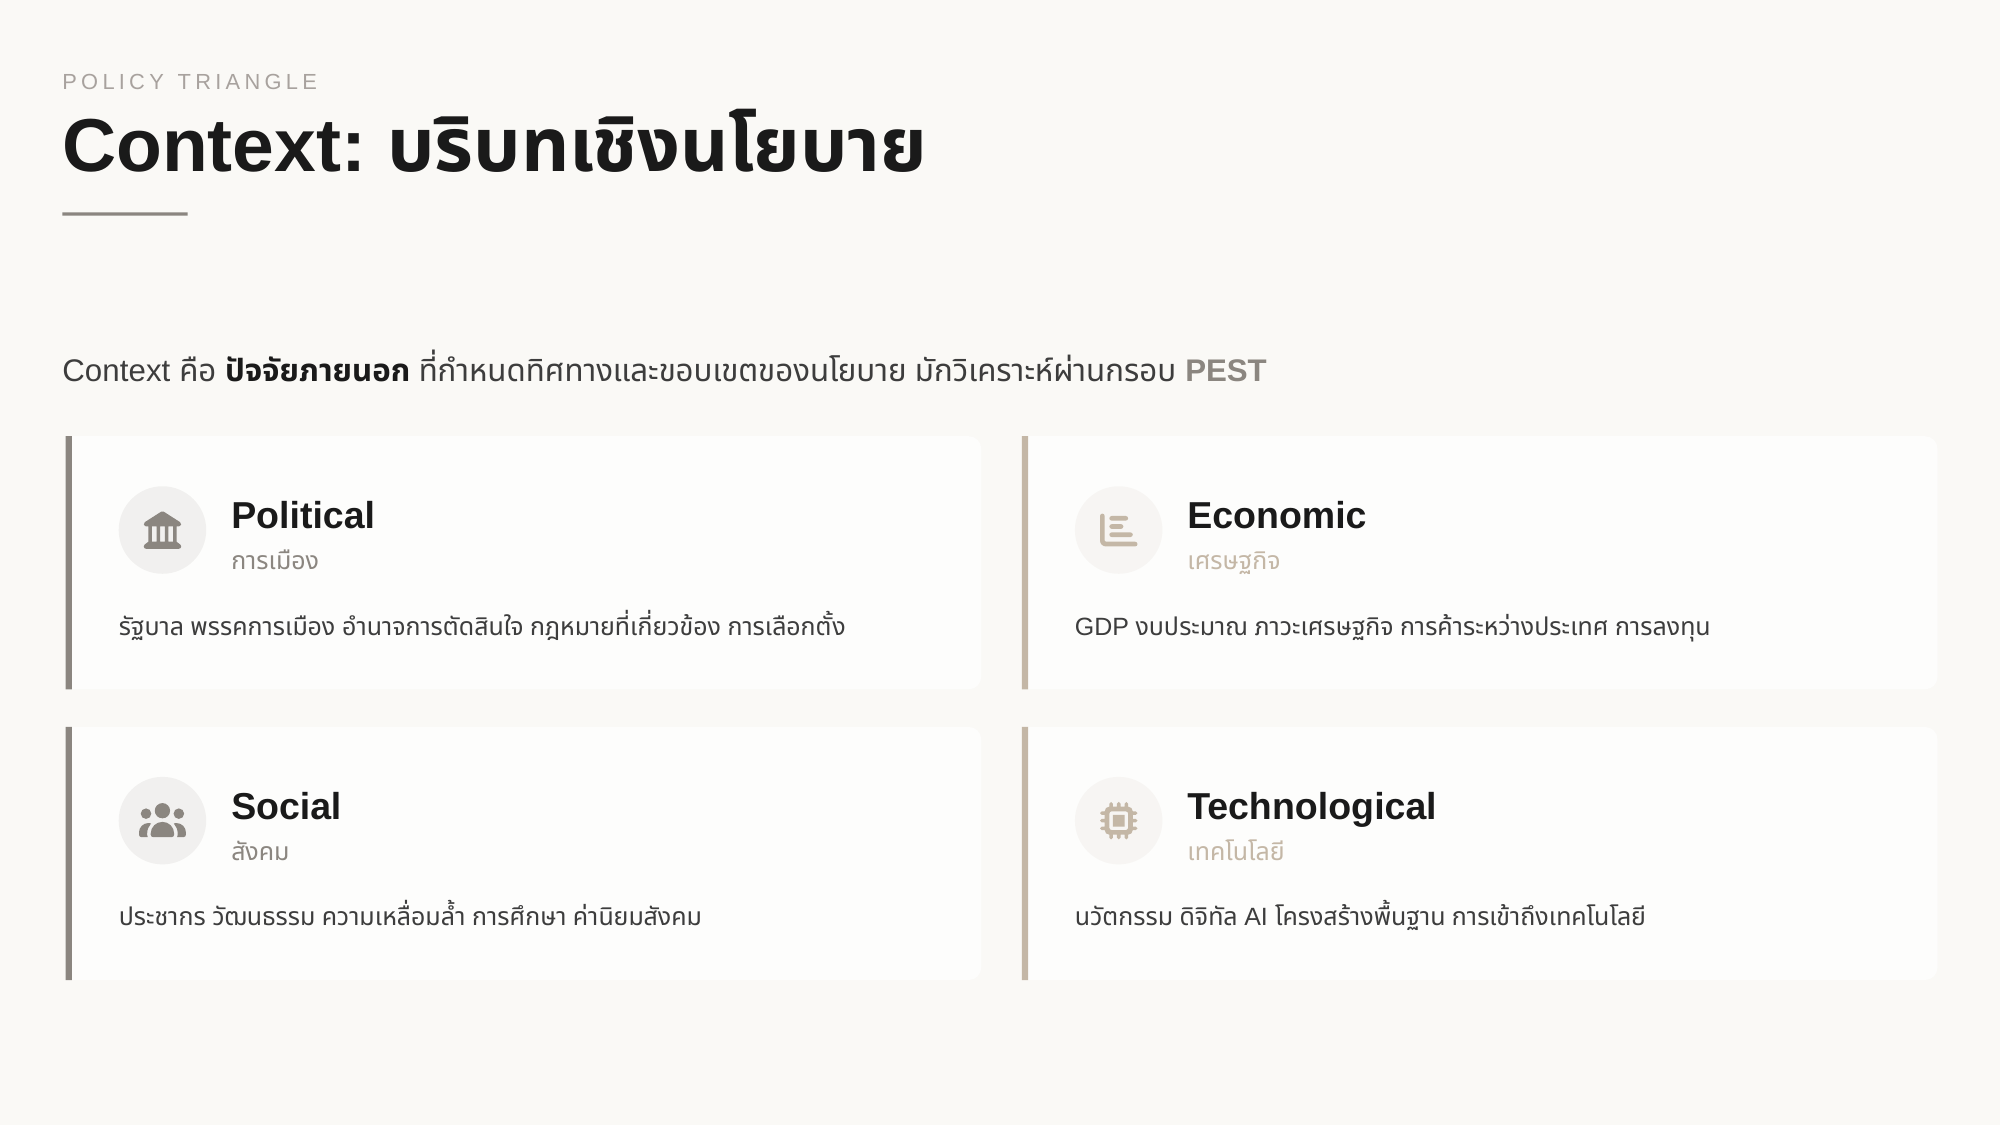

POLICY TRIANGLE
Context: บริบทเชิงนโยบาย

Context คือ ปัจจัยภายนอก ที่กำหนดทิศทางและขอบเขตของนโยบาย มักวิเคราะห์ผ่านกรอบ PEST

Political

Economic

การเมือง
เศรษฐกิจ
รัฐบาล พรรคการเมือง อำนาจการตัดสินใจ กฎหมายที่เกี่ยวข้อง การเลือกตั้ง
GDP งบประมาณ ภาวะเศรษฐกิจ การค้าระหว่างประเทศ การลงทุน

Social

Technological

สังคม
เทคโนโลยี
ประชากร วัฒนธรรม ความเหลื่อมล้ำ การศึกษา ค่านิยมสังคม
นวัตกรรม ดิจิทัล AI โครงสร้างพื้นฐาน การเข้าถึงเทคโนโลยี